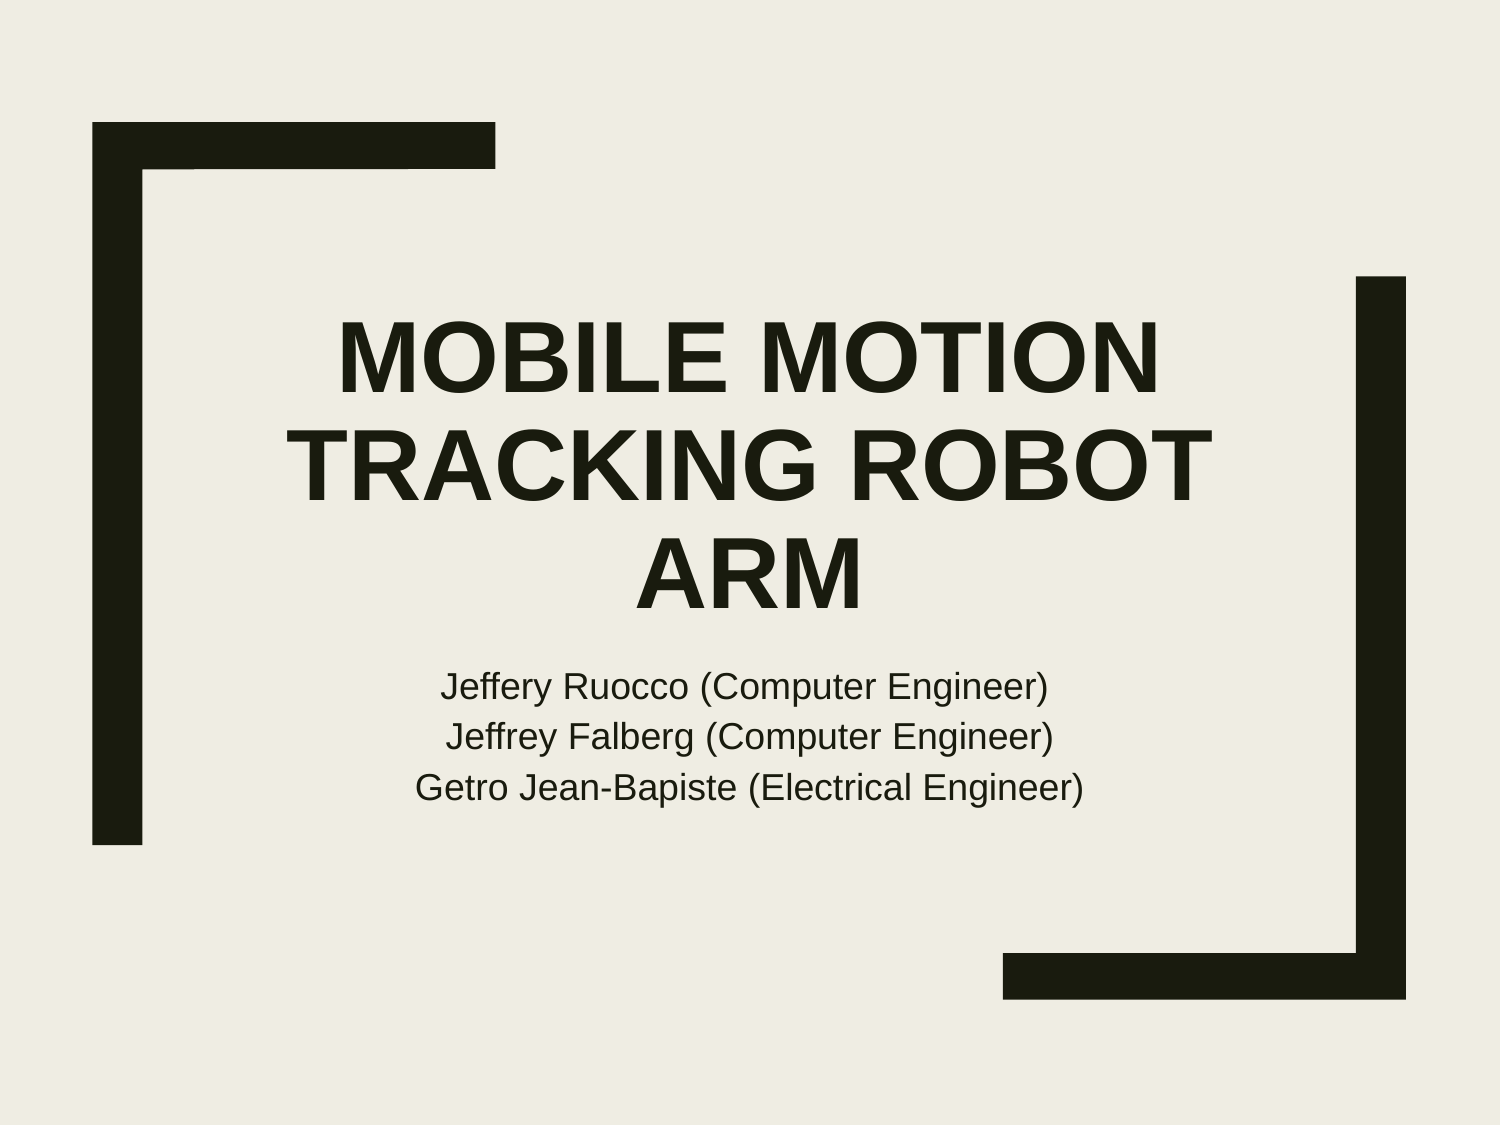

# Mobile Motion Tracking Robot Arm
Jeffery Ruocco (Computer Engineer)
Jeffrey Falberg (Computer Engineer)
Getro Jean-Bapiste (Electrical Engineer)